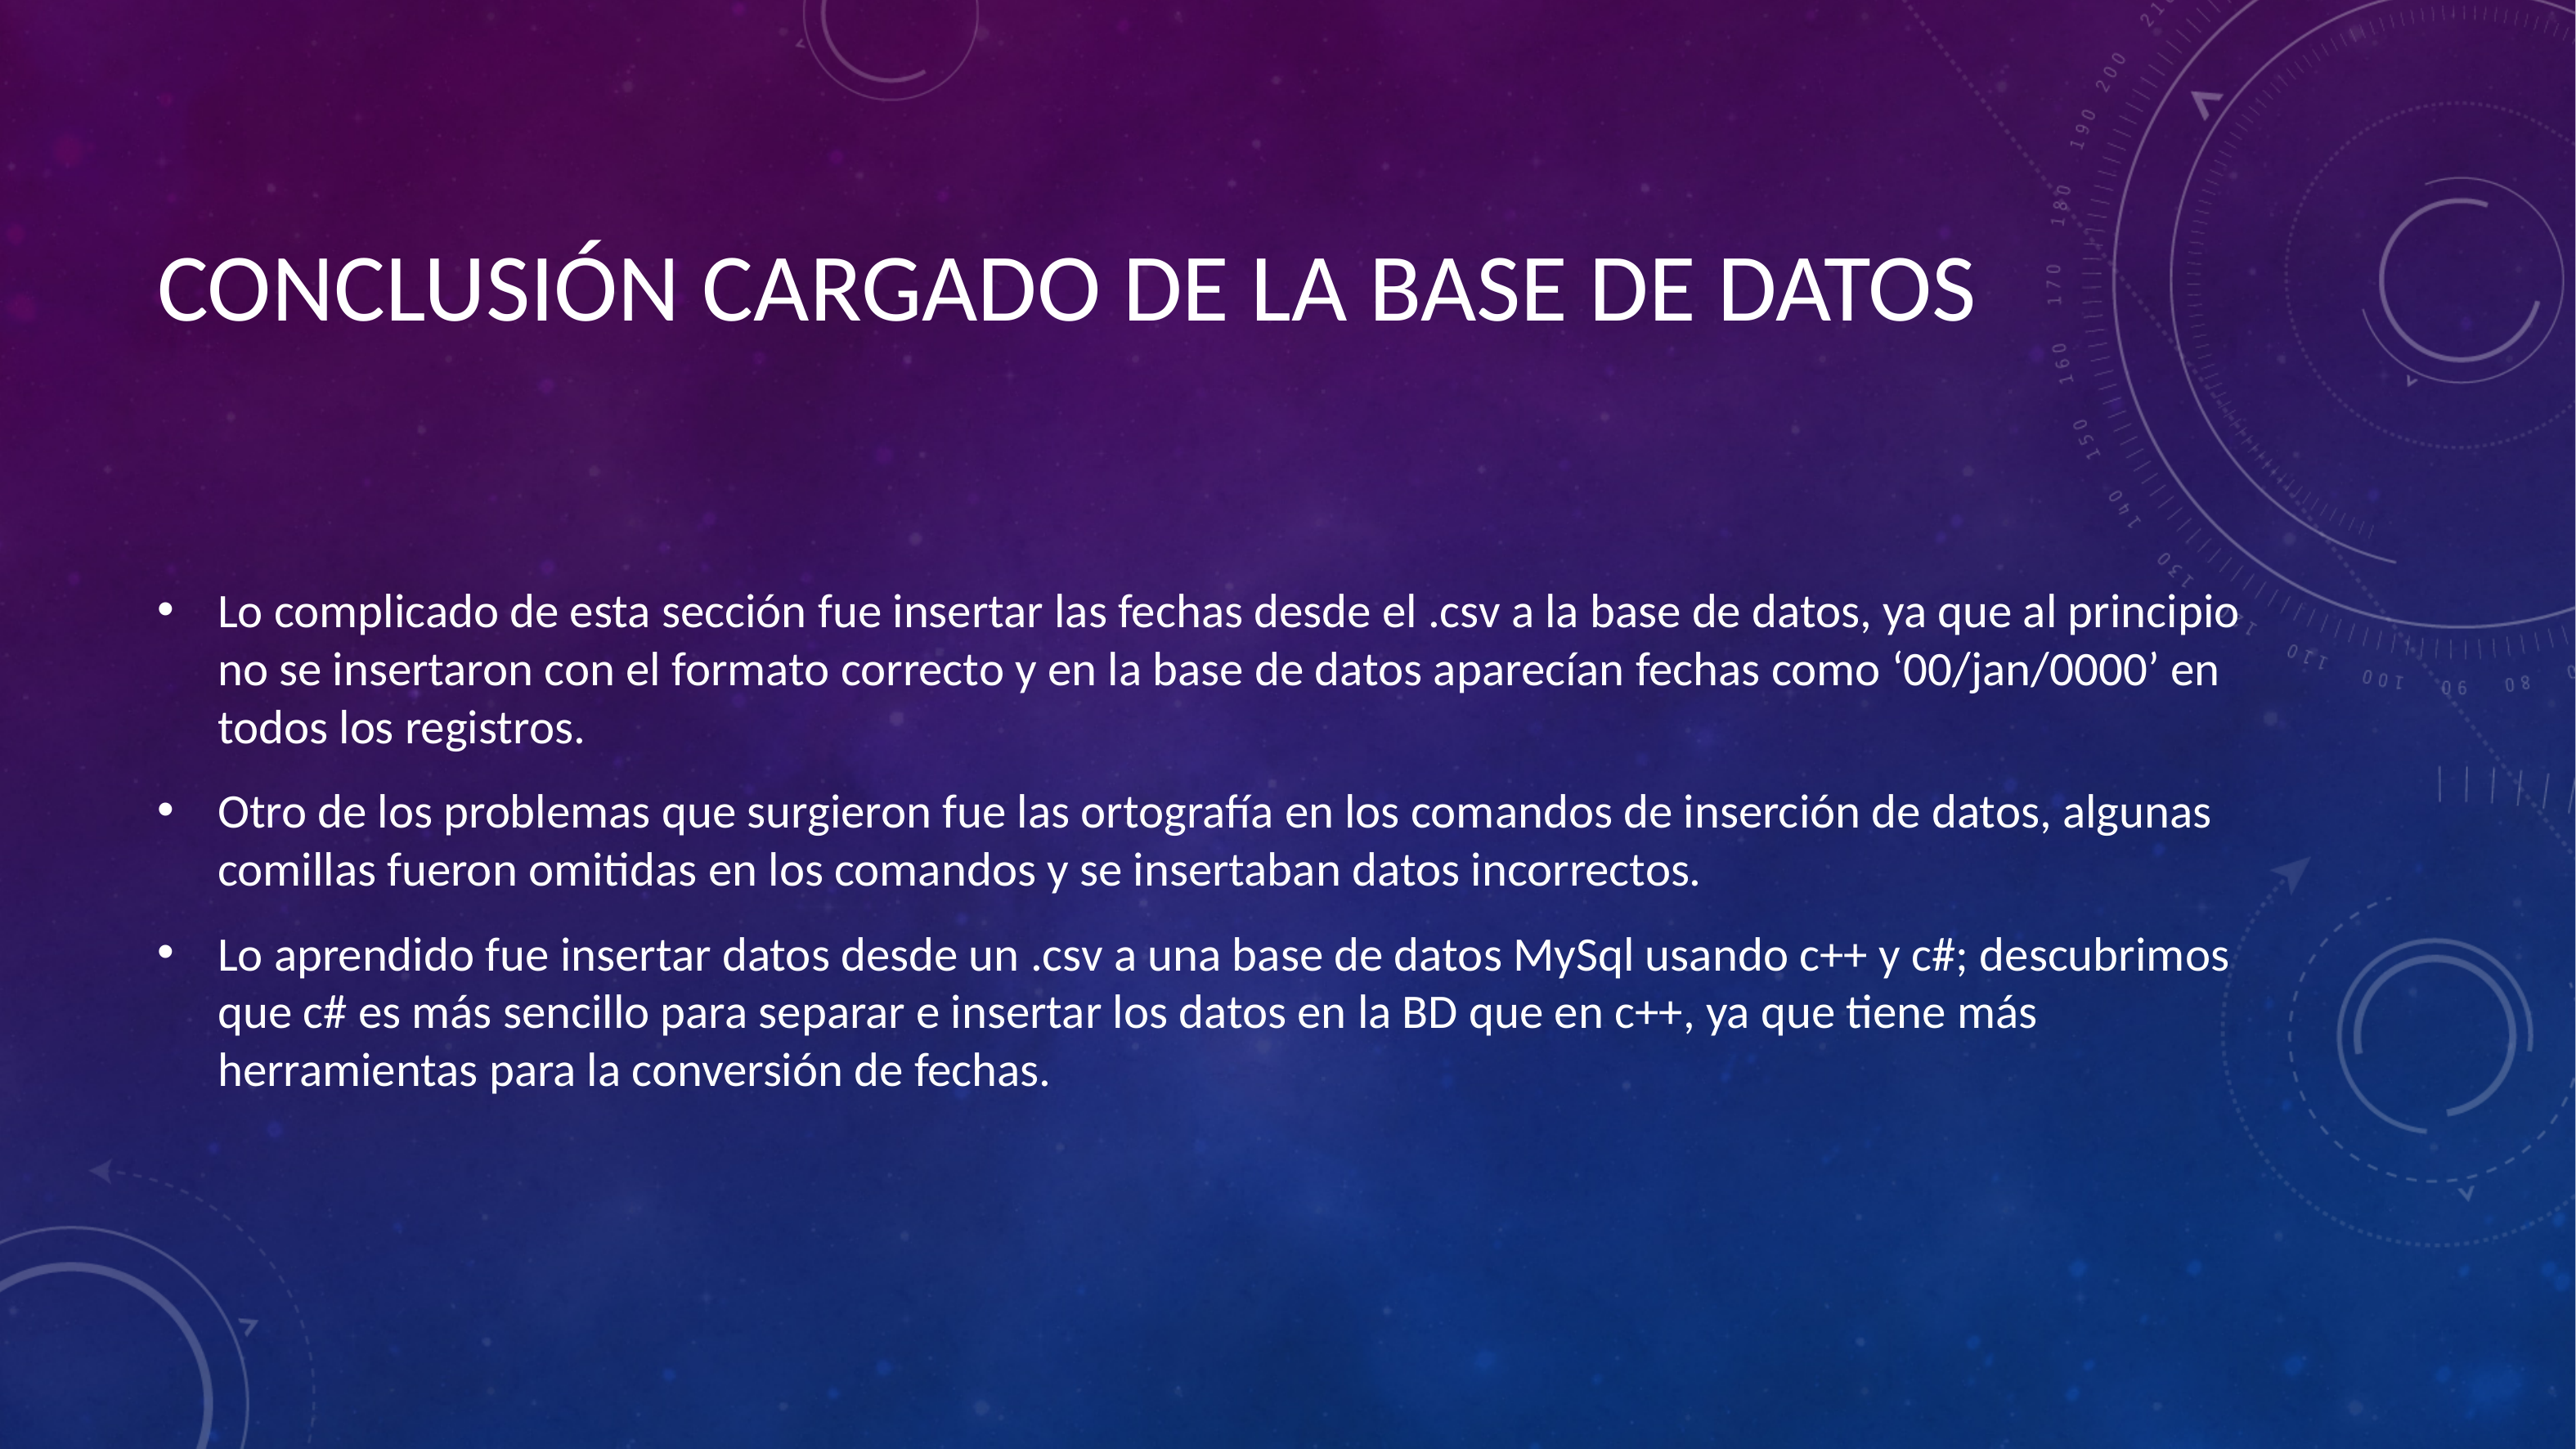

# Conclusión Cargado de la base de datos
Lo complicado de esta sección fue insertar las fechas desde el .csv a la base de datos, ya que al principio no se insertaron con el formato correcto y en la base de datos aparecían fechas como ‘00/jan/0000’ en todos los registros.
Otro de los problemas que surgieron fue las ortografía en los comandos de inserción de datos, algunas comillas fueron omitidas en los comandos y se insertaban datos incorrectos.
Lo aprendido fue insertar datos desde un .csv a una base de datos MySql usando c++ y c#; descubrimos que c# es más sencillo para separar e insertar los datos en la BD que en c++, ya que tiene más herramientas para la conversión de fechas.